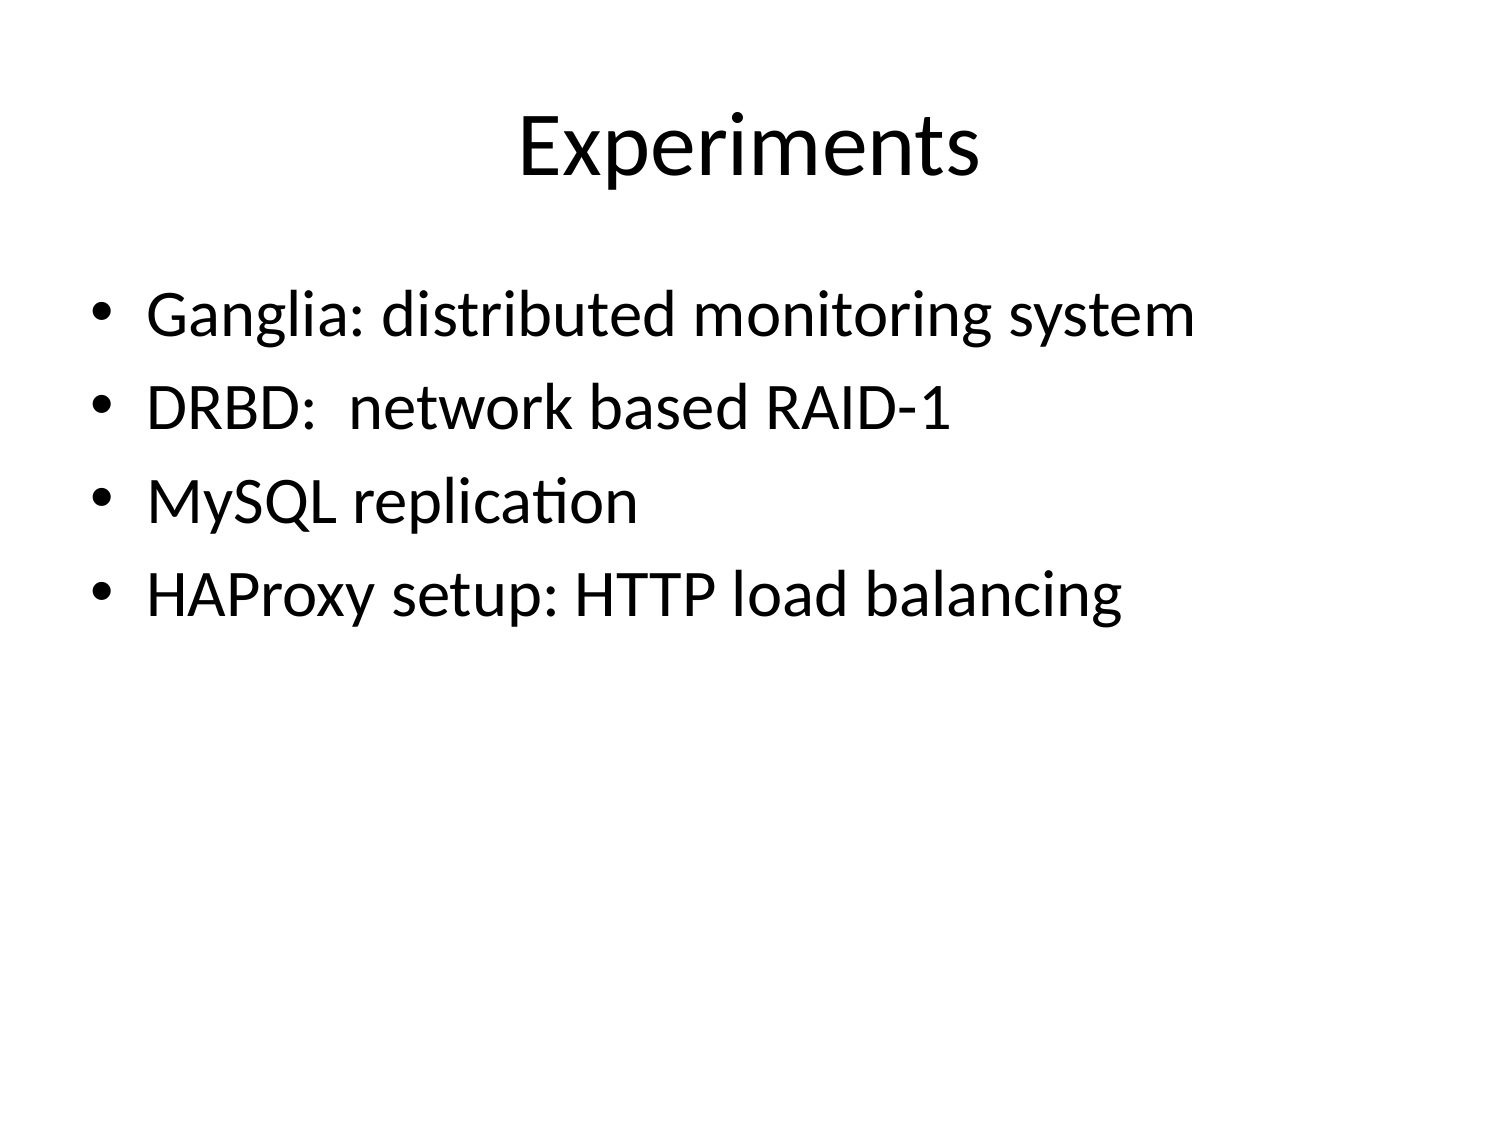

# Experiments
Ganglia: distributed monitoring system
DRBD:  network based RAID-1
MySQL replication
HAProxy setup: HTTP load balancing